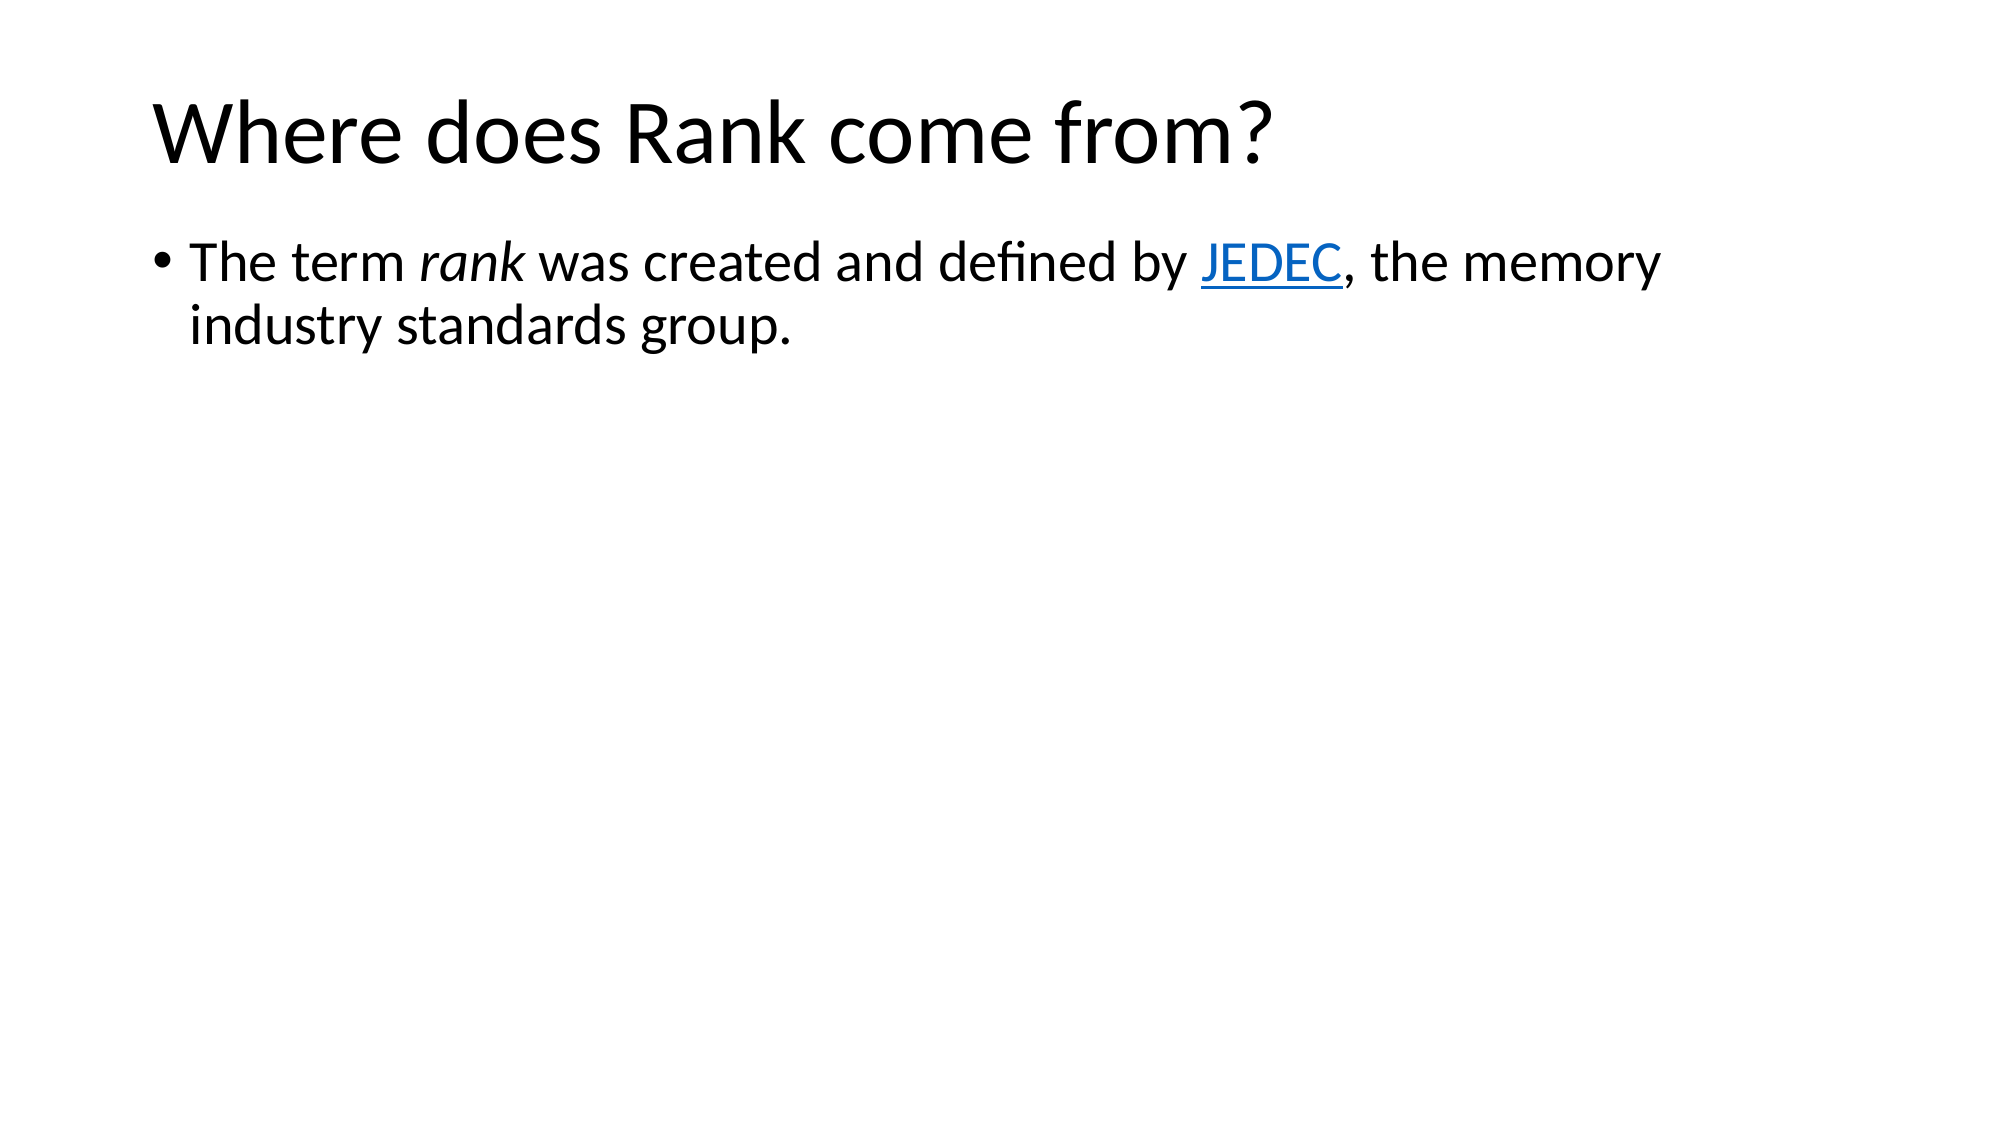

# Where does Rank come from?
The term rank was created and defined by JEDEC, the memory industry standards group.